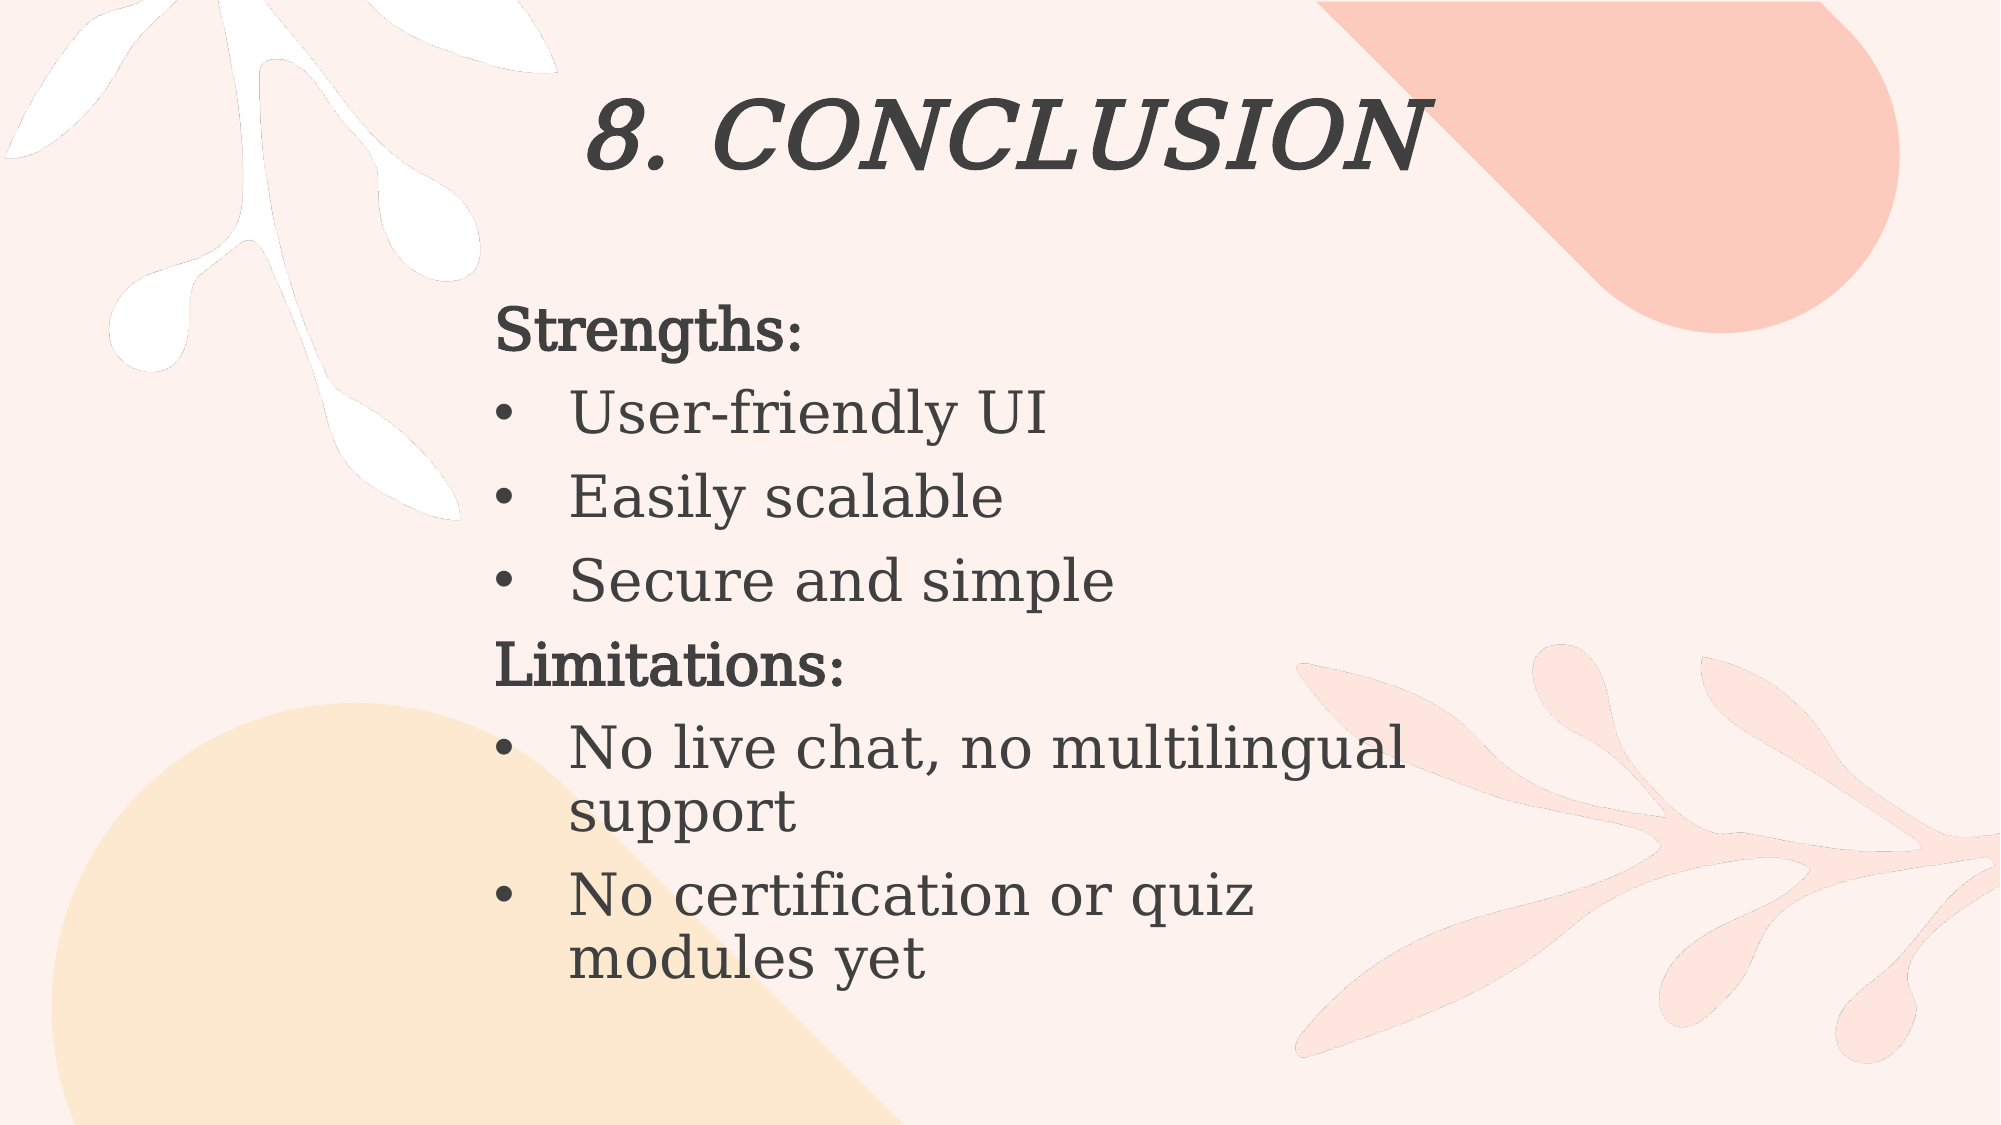

# 8. CONCLUSION
Strengths:
User-friendly UI
Easily scalable
Secure and simple
Limitations:
No live chat, no multilingual support
No certification or quiz modules yet